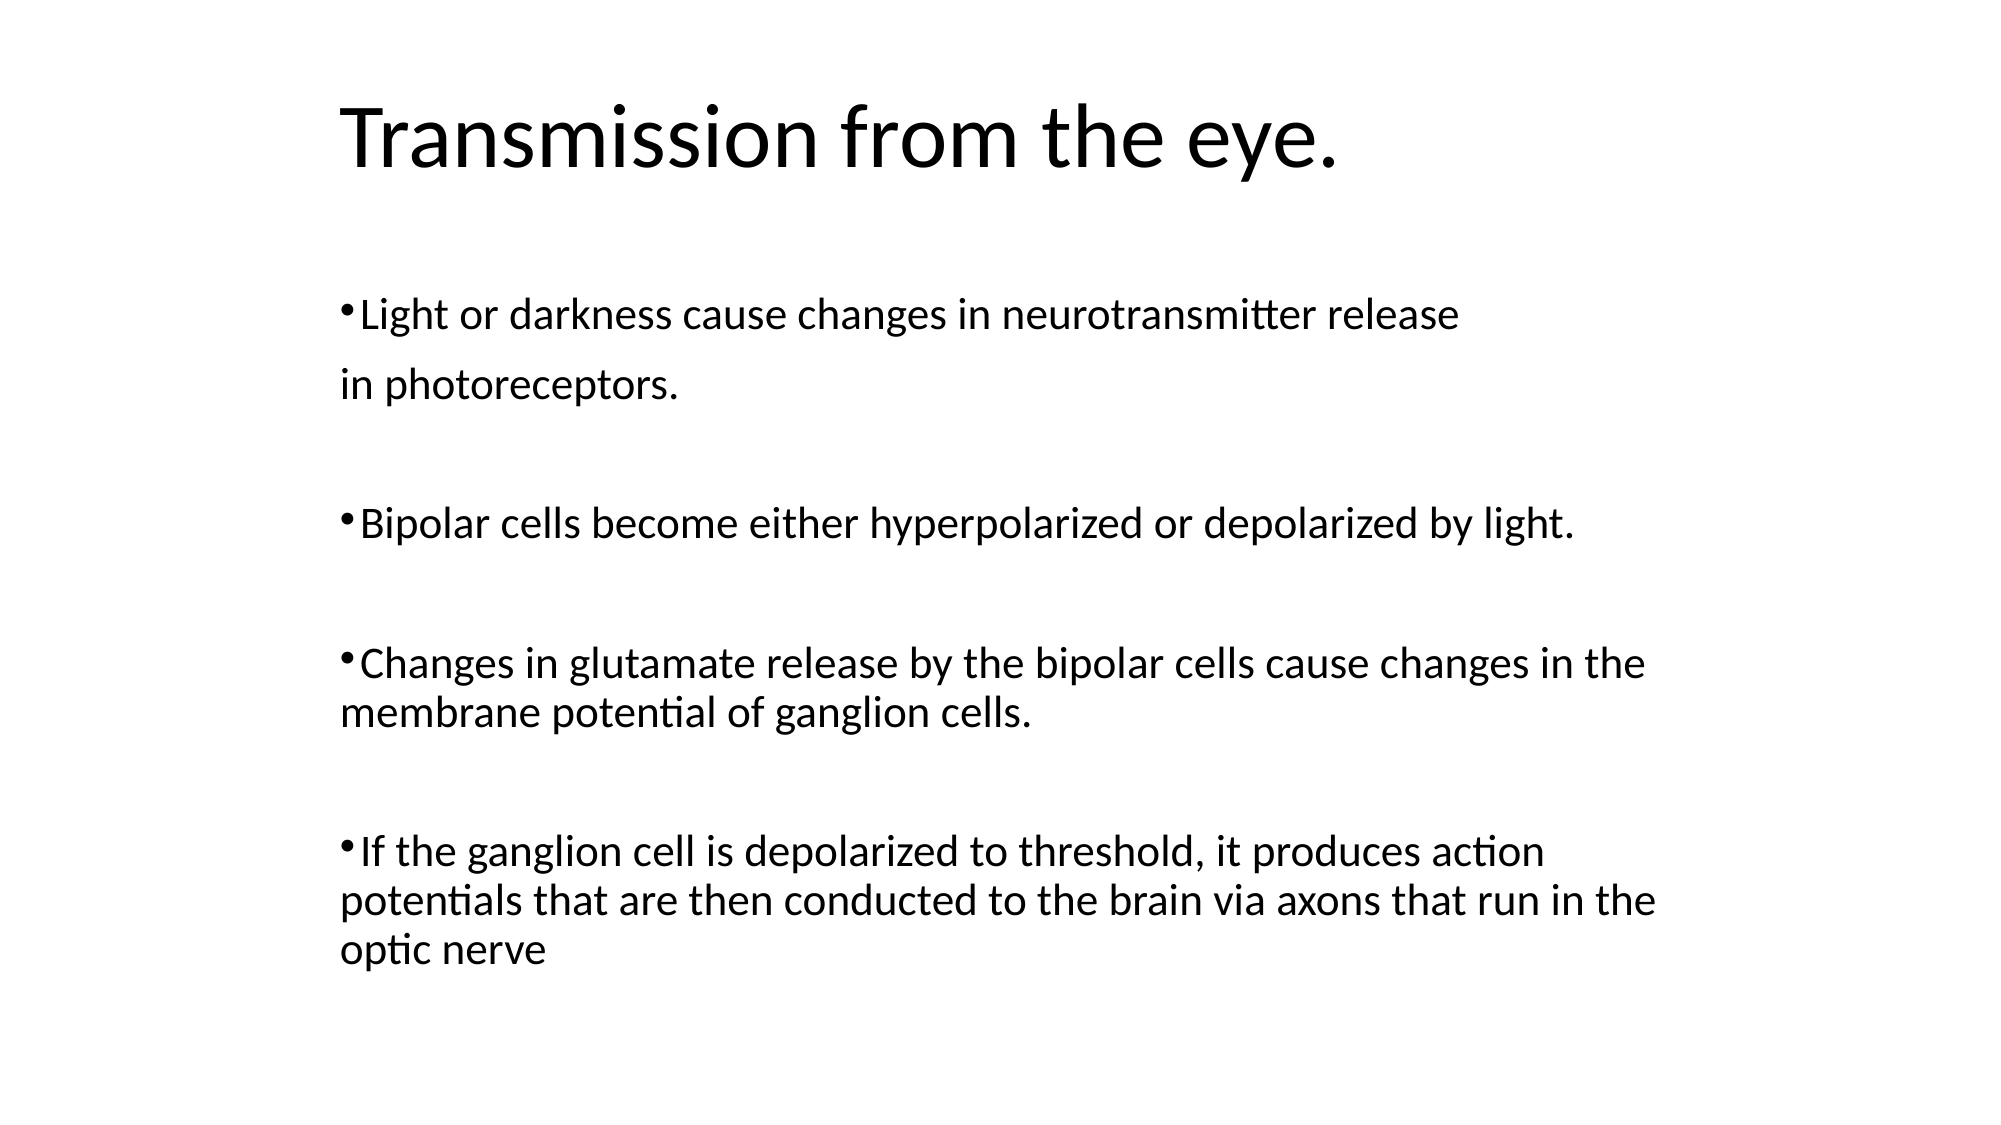

Transmission from the eye.
Light or darkness cause changes in neurotransmitter release
in photoreceptors.

Bipolar cells become either hyperpolarized or depolarized by light.

Changes in glutamate release by the bipolar cells cause changes in the membrane potential of ganglion cells.

If the ganglion cell is depolarized to threshold, it produces action potentials that are then conducted to the brain via axons that run in the optic nerve